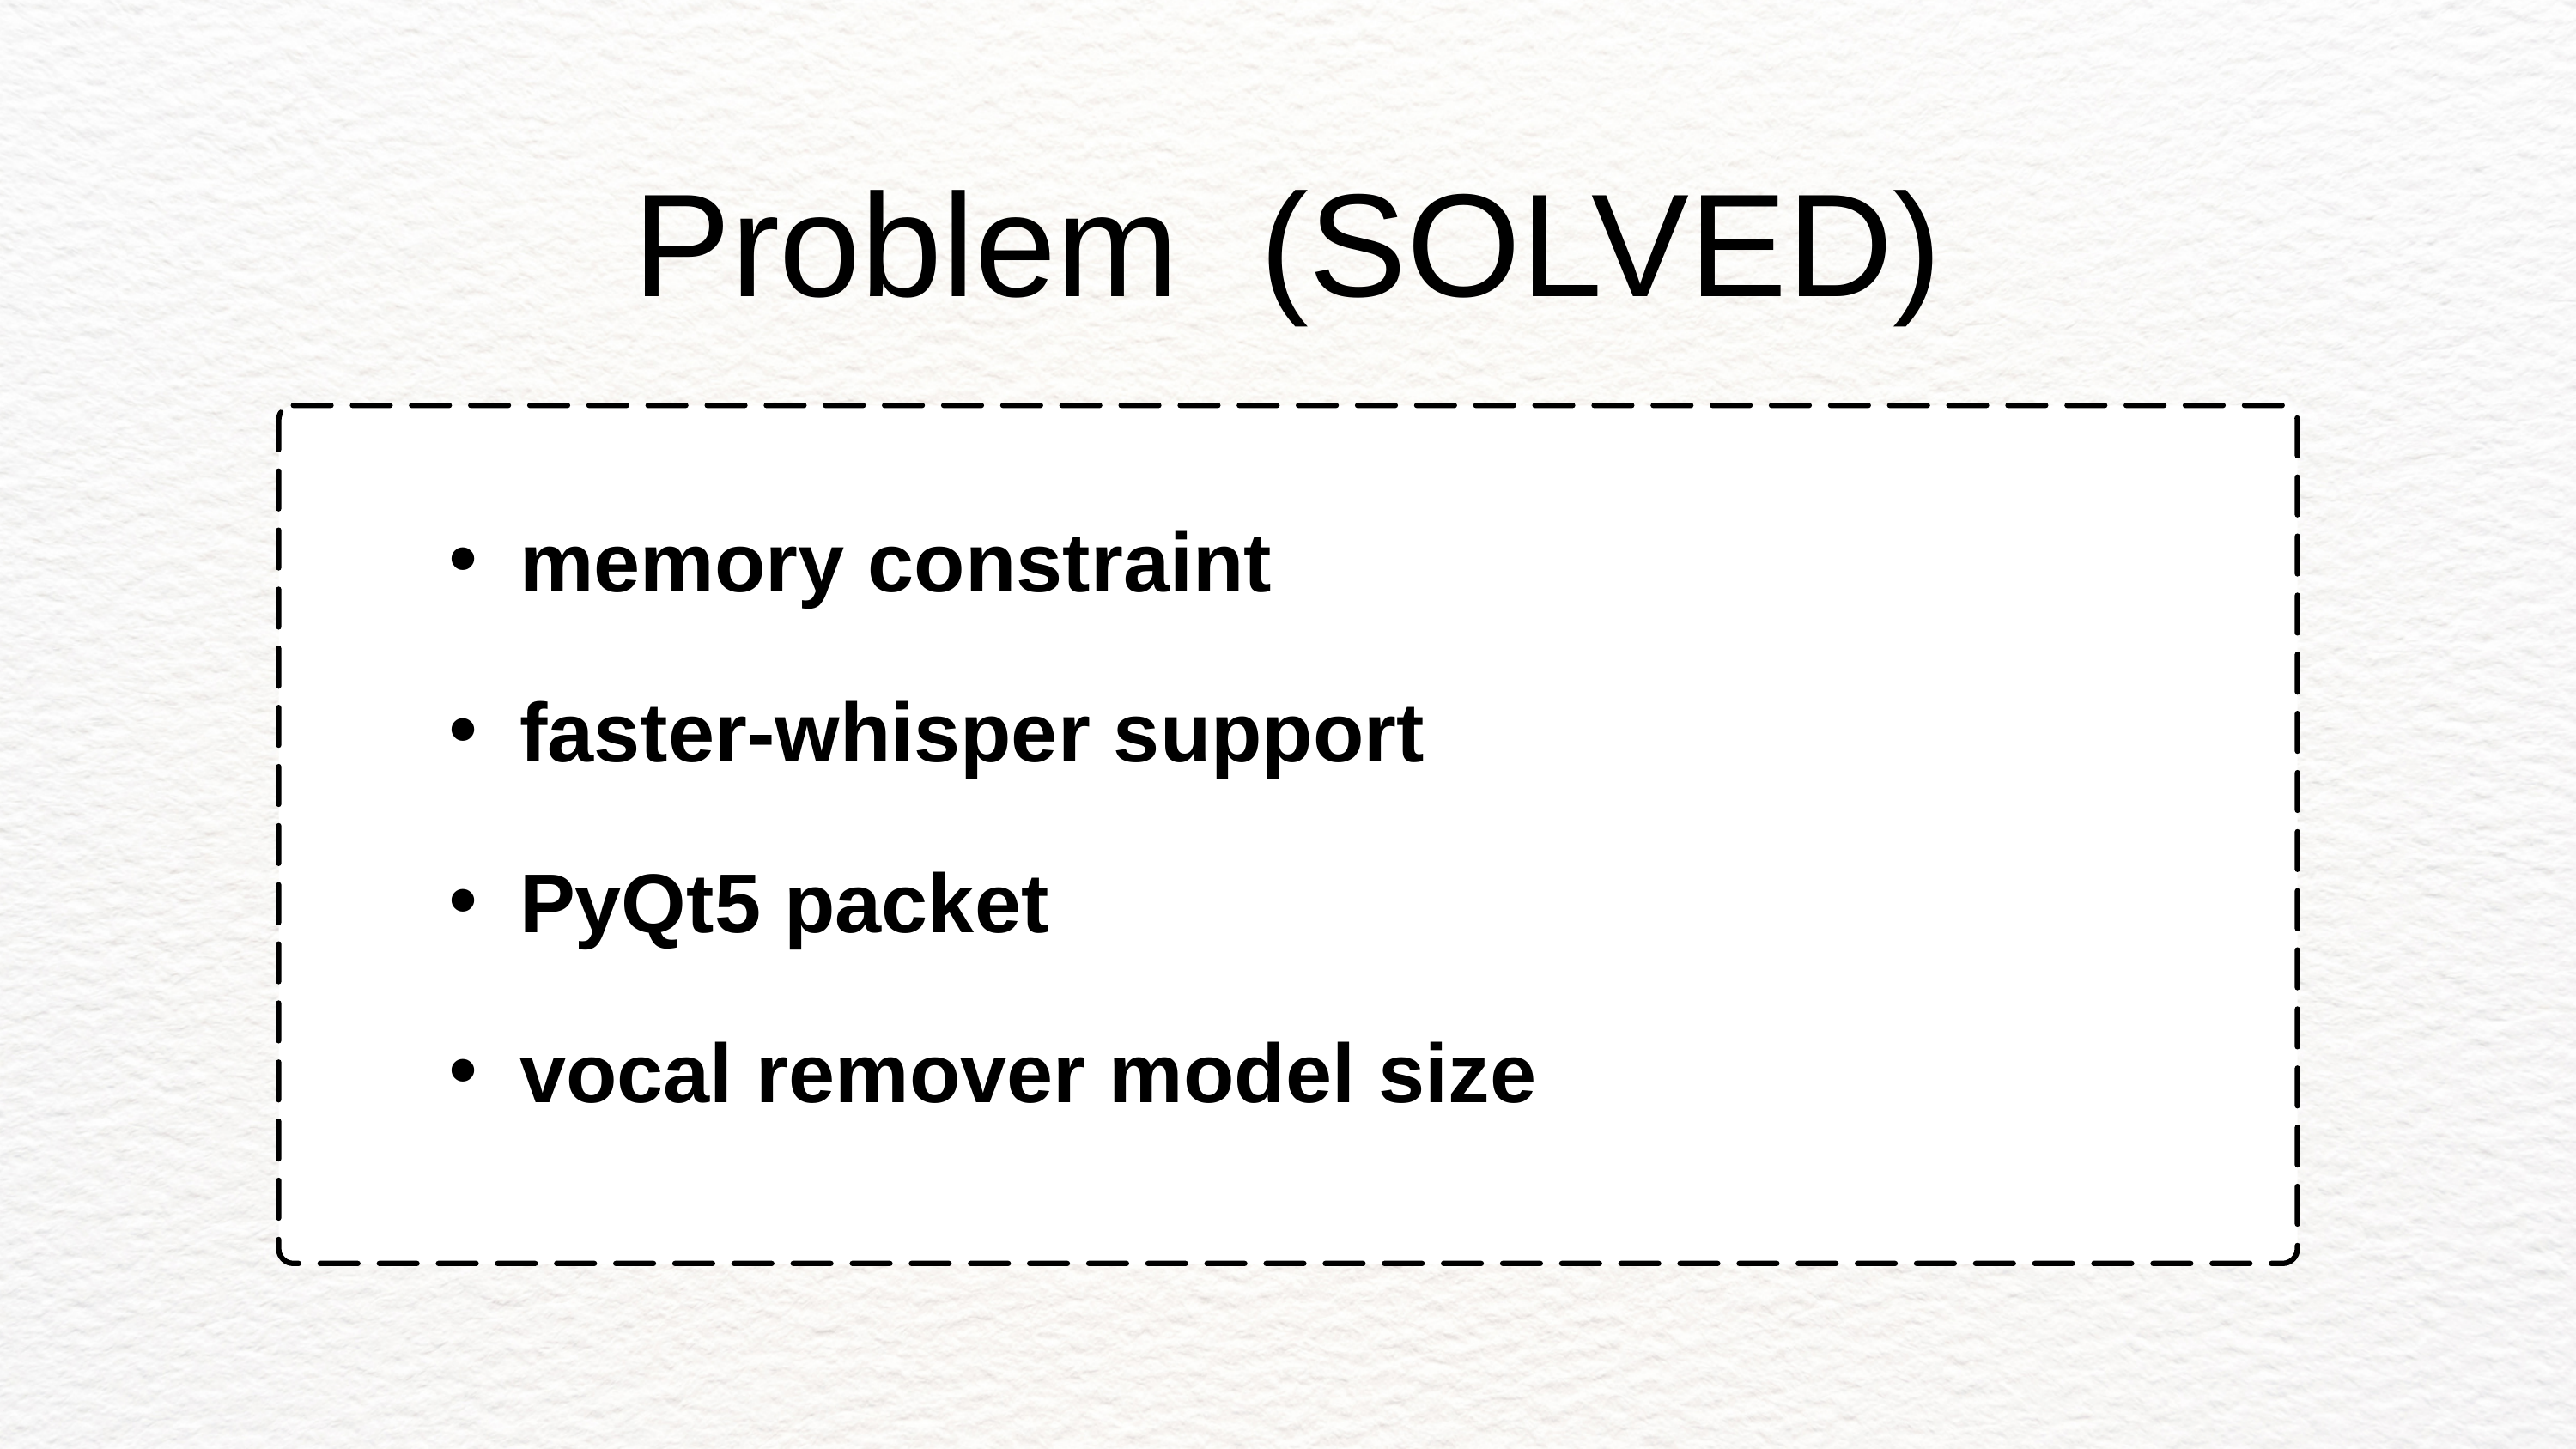

Problem  (SOLVED)

memory constraint
faster-whisper support
PyQt5 packet
vocal remover model size